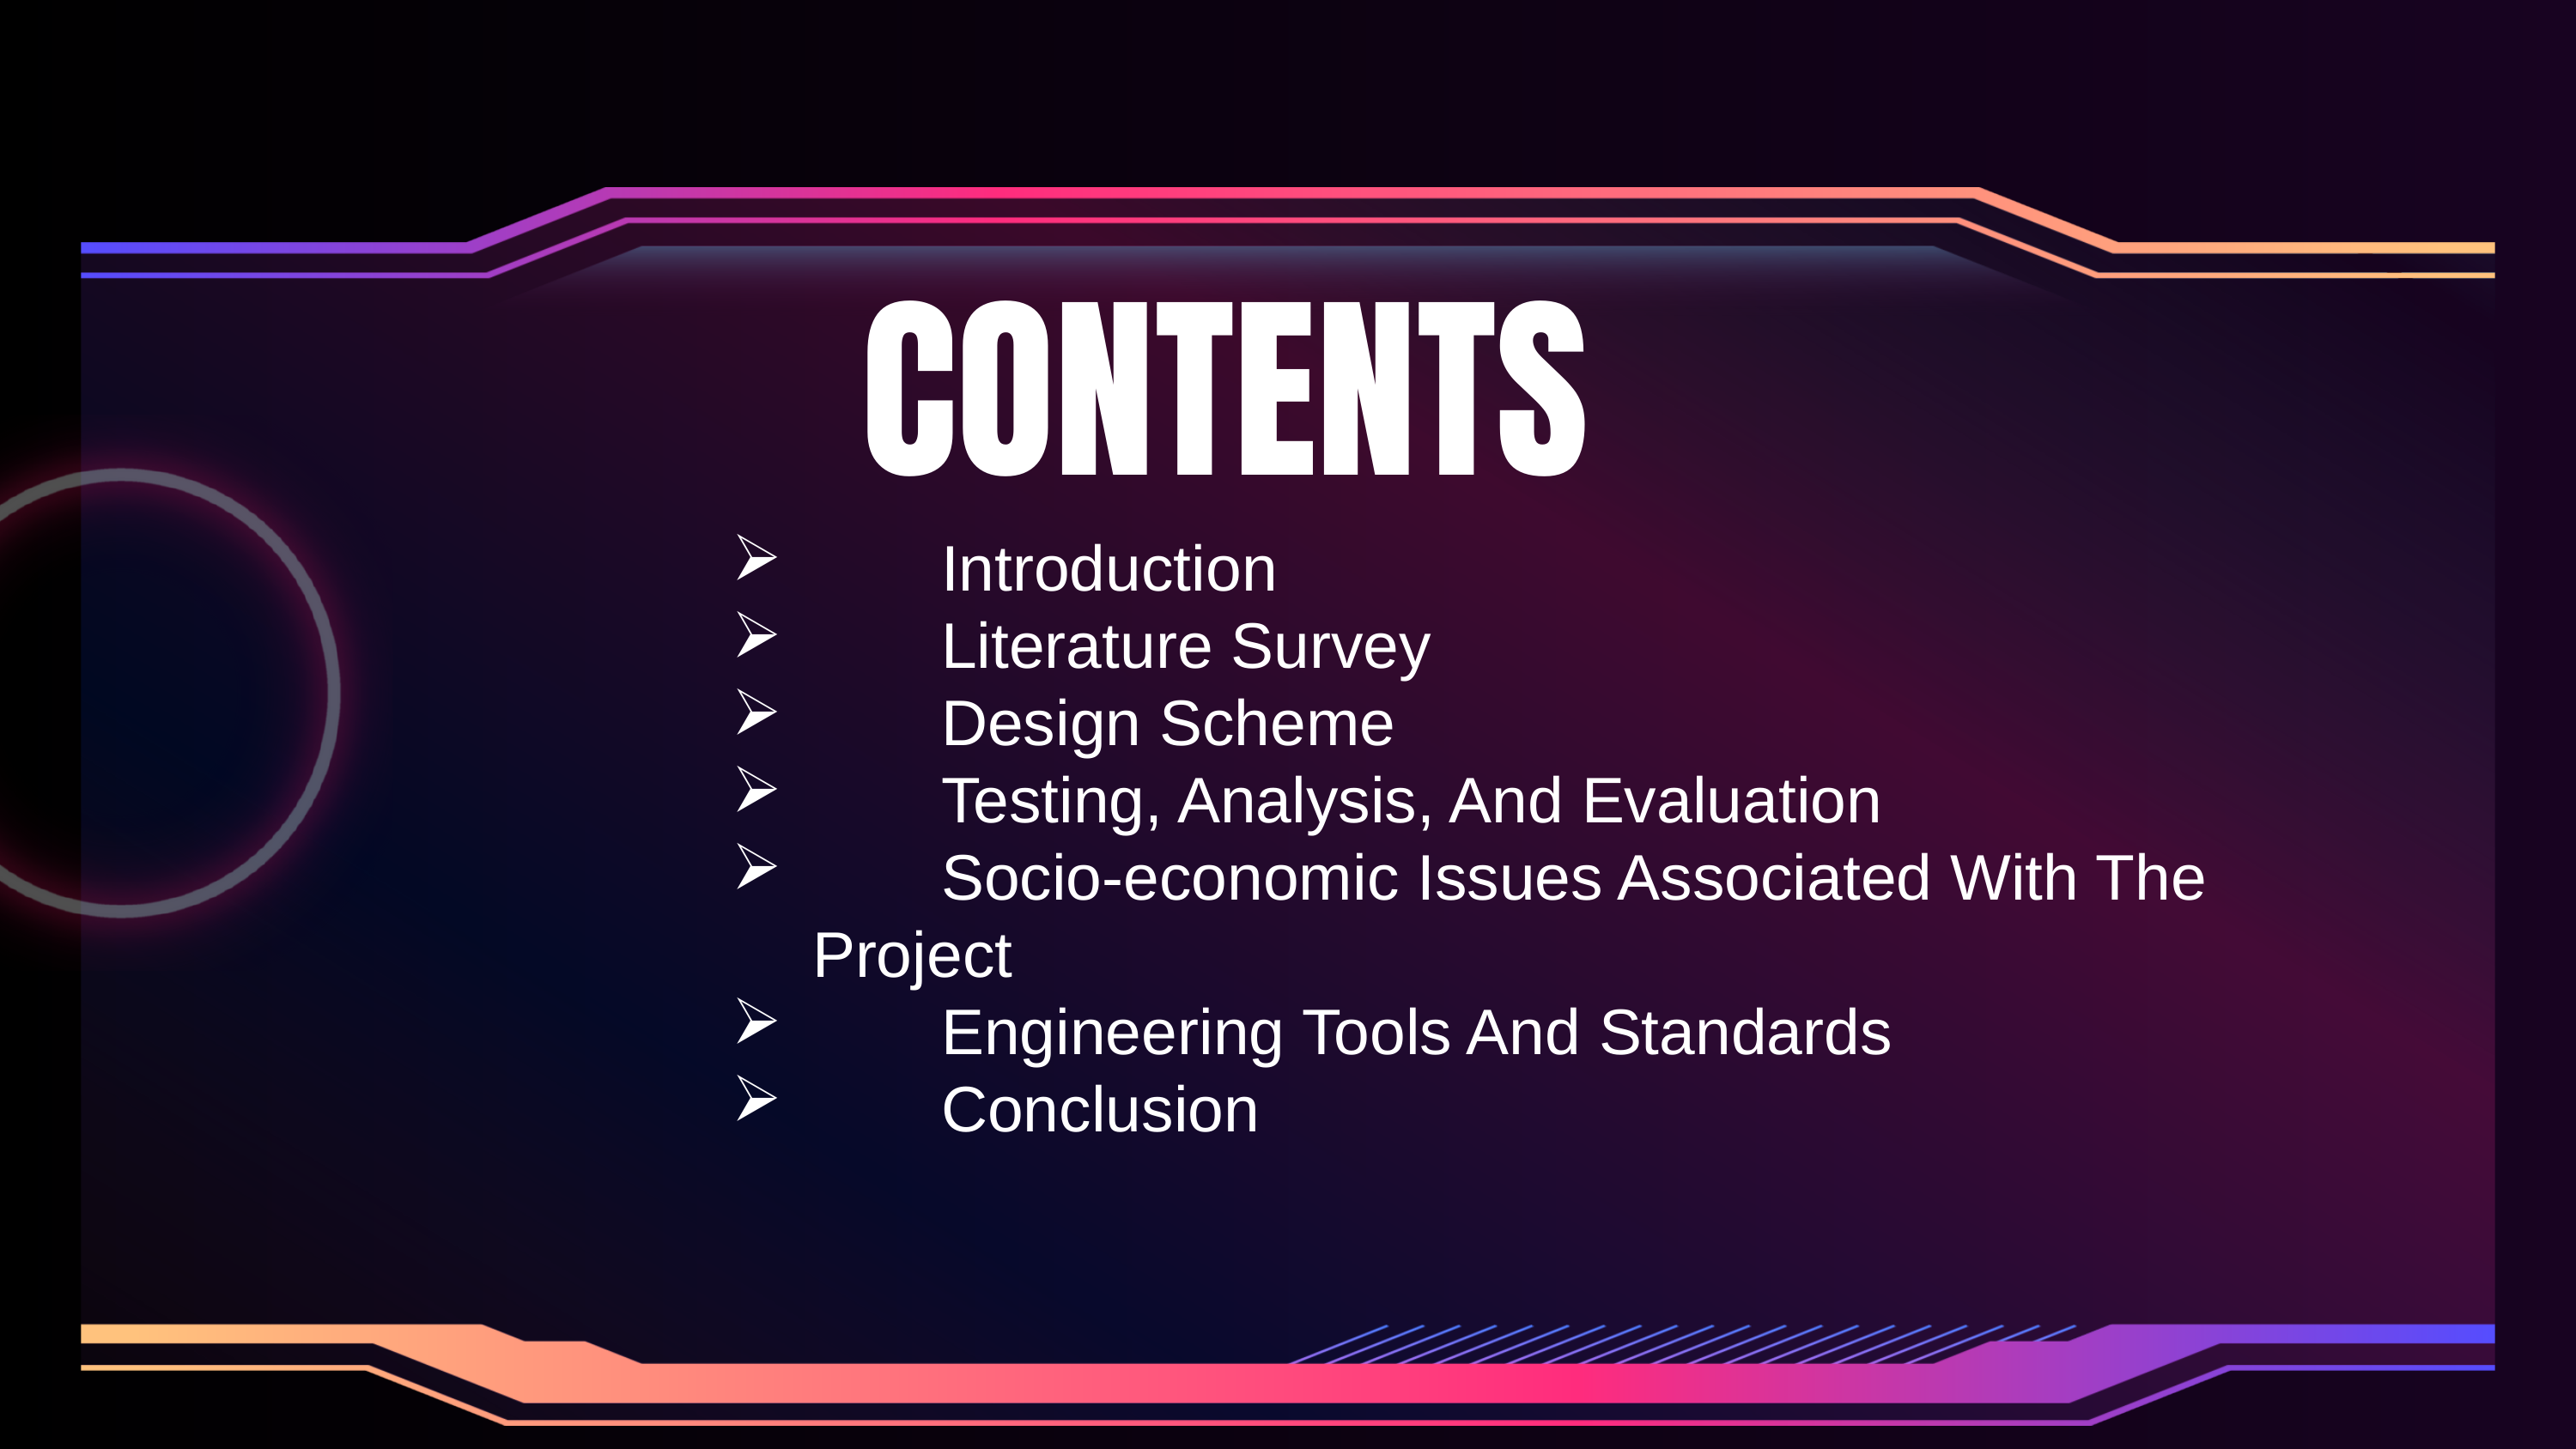

CONTENTS

	Introduction
	Literature Survey
	Design Scheme
	Testing, Analysis, And Evaluation
	Socio-economic Issues Associated With The Project
	Engineering Tools And Standards
	Conclusion